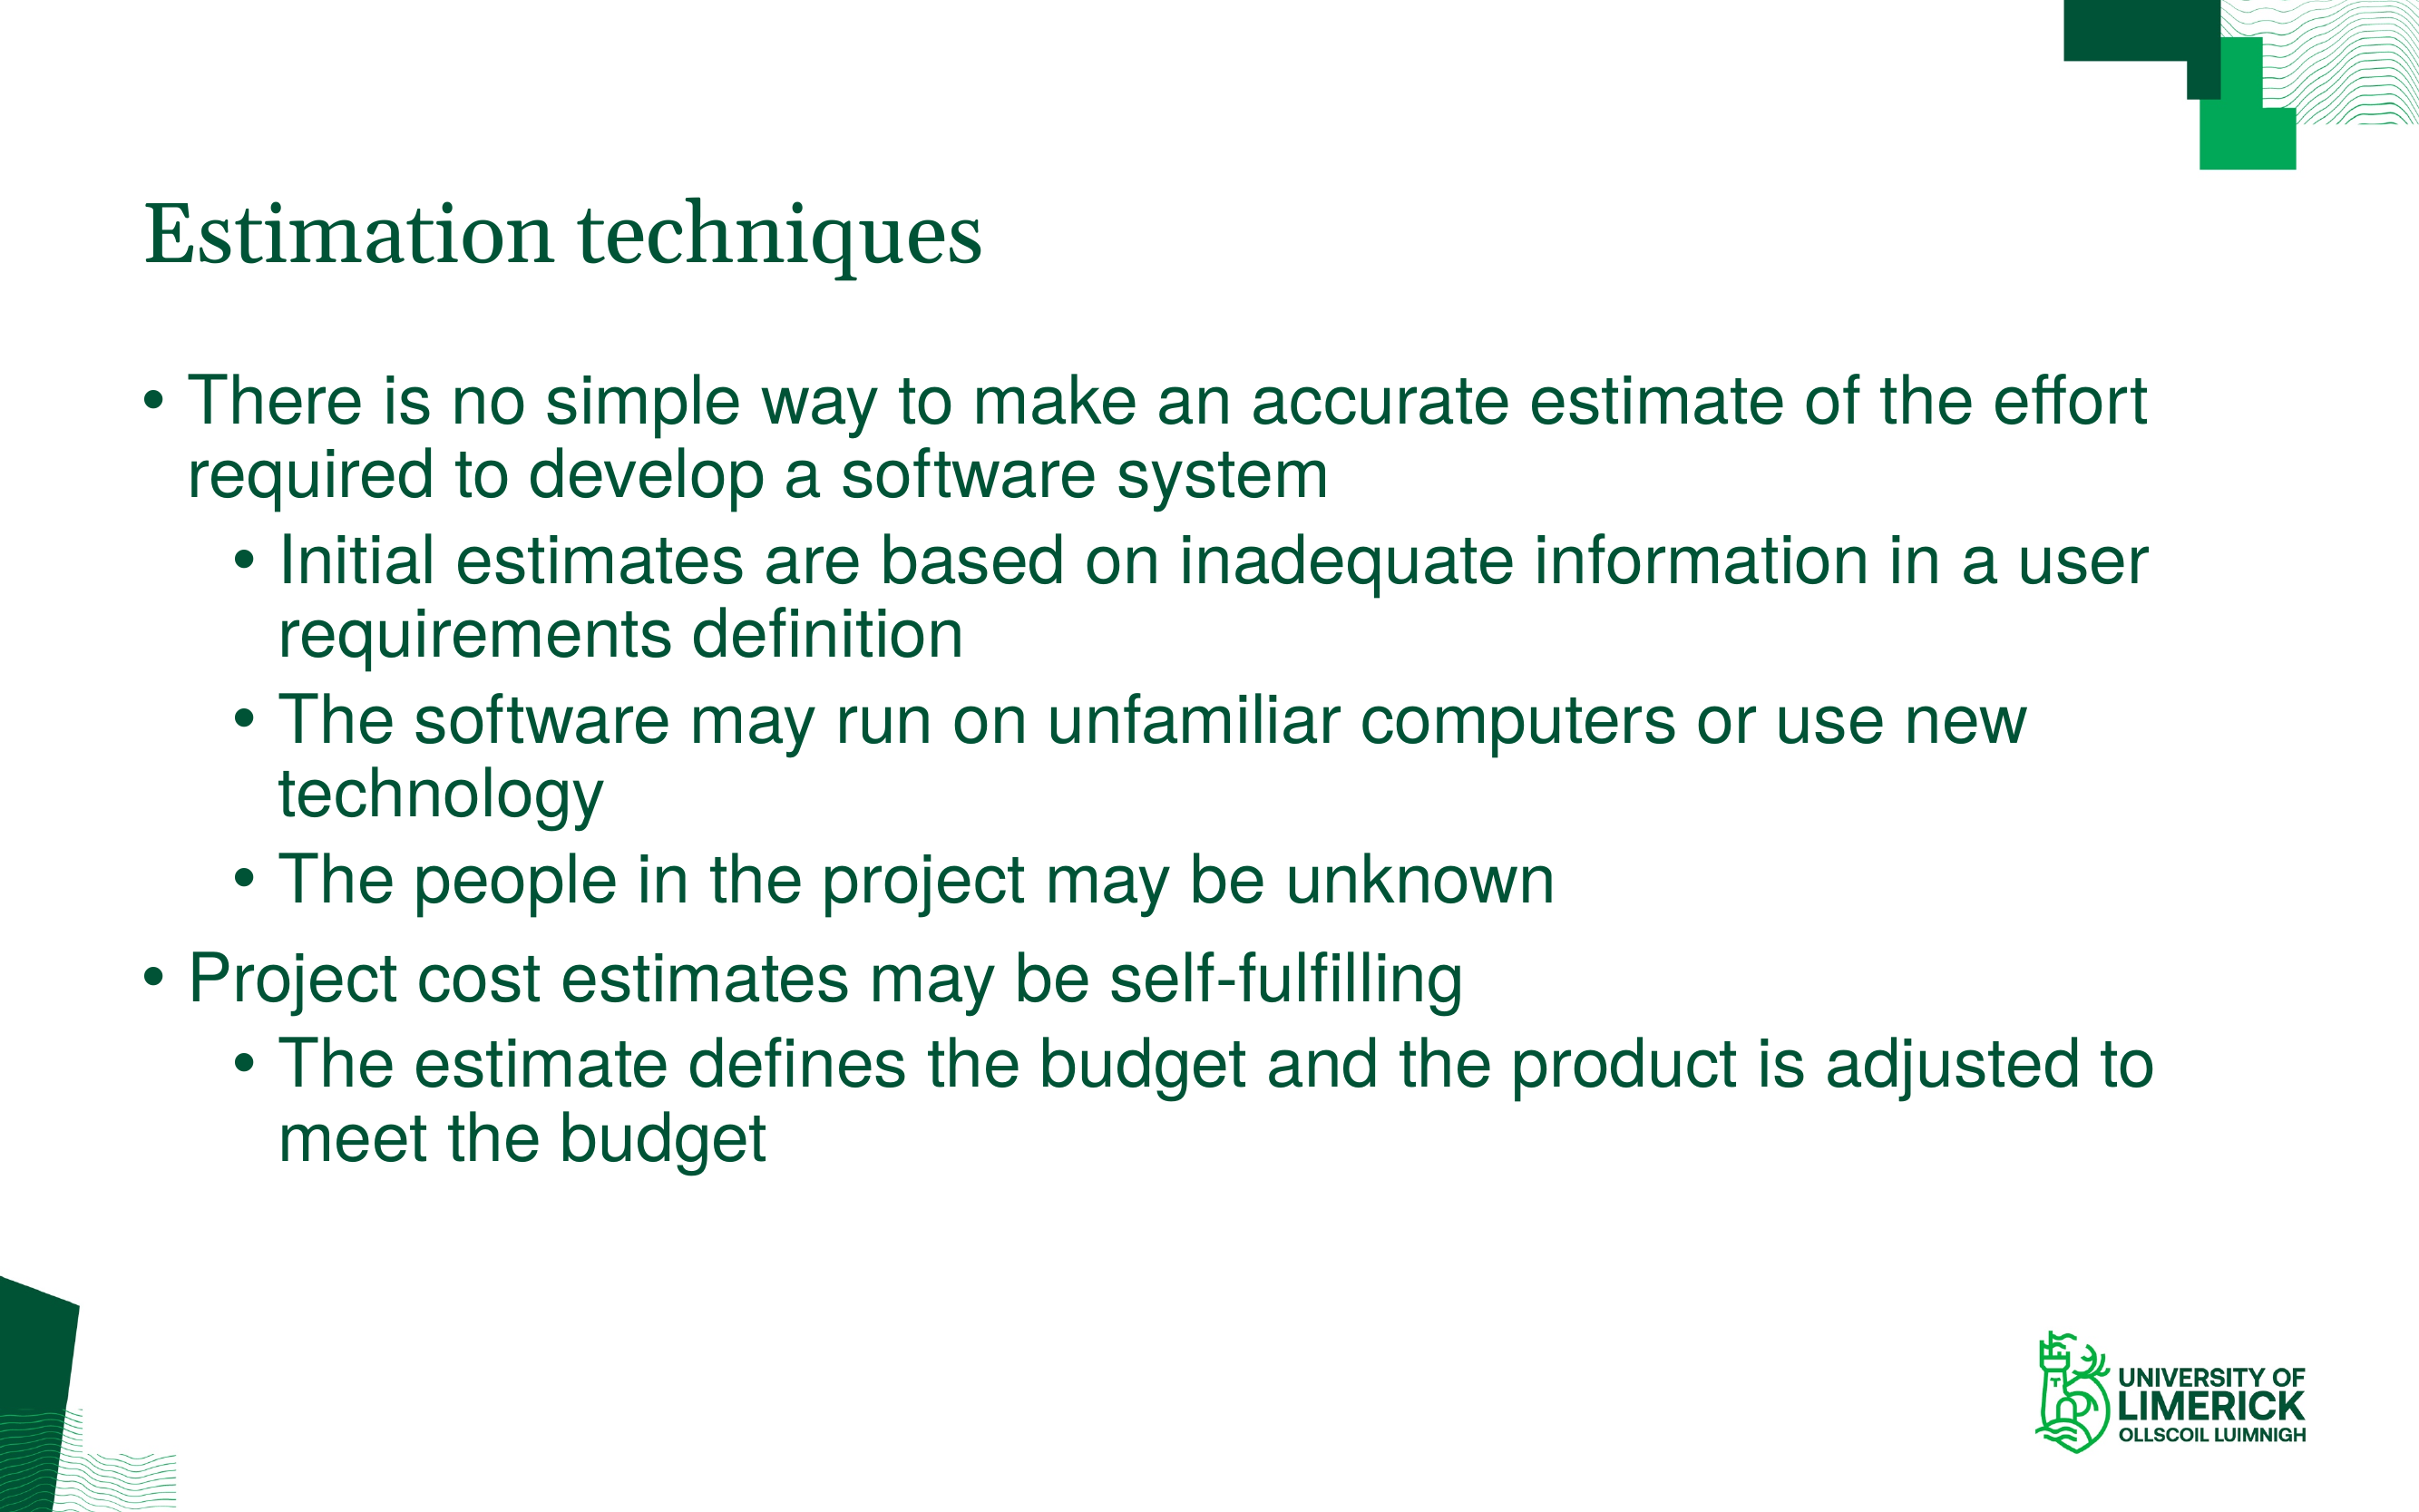

# Estimation techniques
There is no simple way to make an accurate estimate of the effort required to develop a software system
Initial estimates are based on inadequate information in a user requirements definition
The software may run on unfamiliar computers or use new technology
The people in the project may be unknown
Project cost estimates may be self-fulfilling
The estimate defines the budget and the product is adjusted to meet the budget